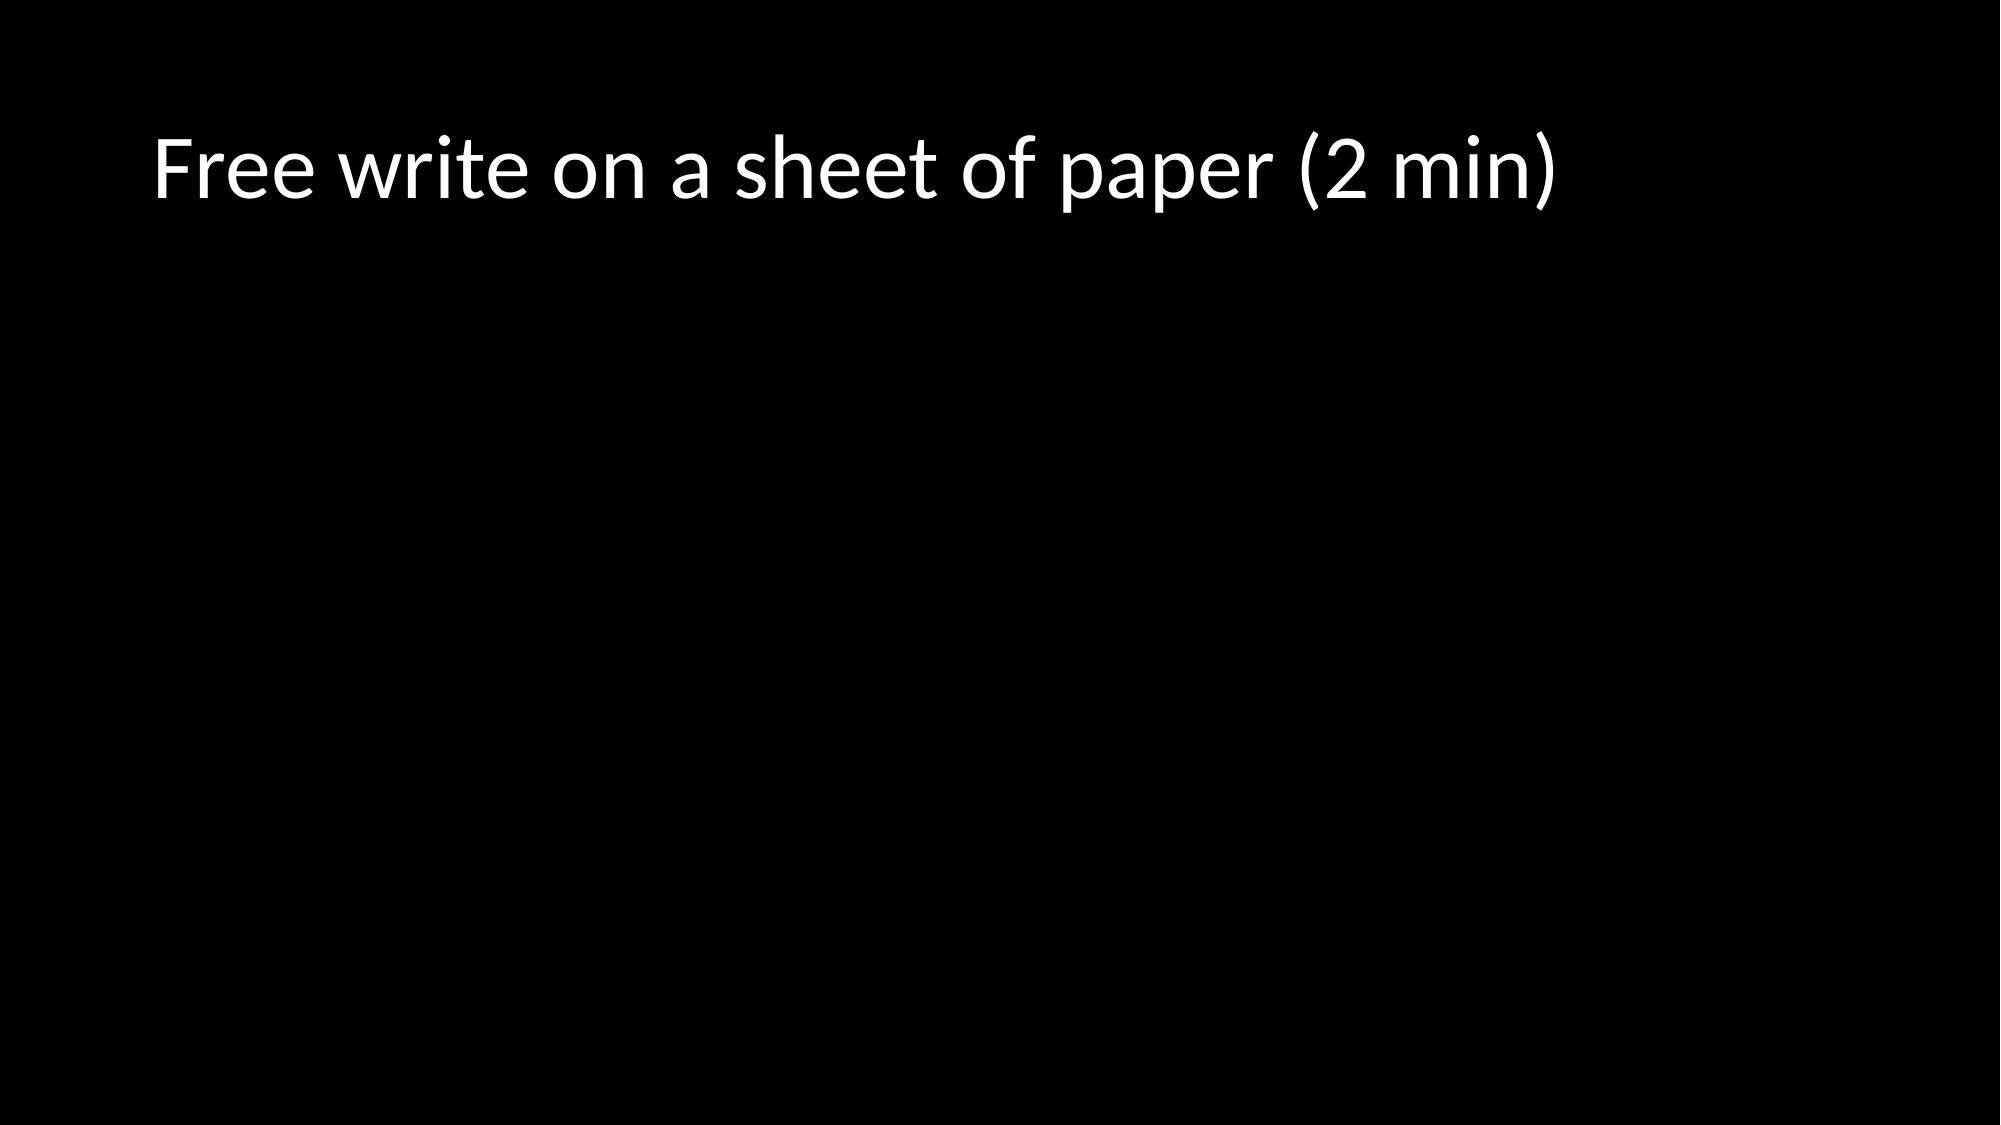

# Free write on a sheet of paper (2 min)